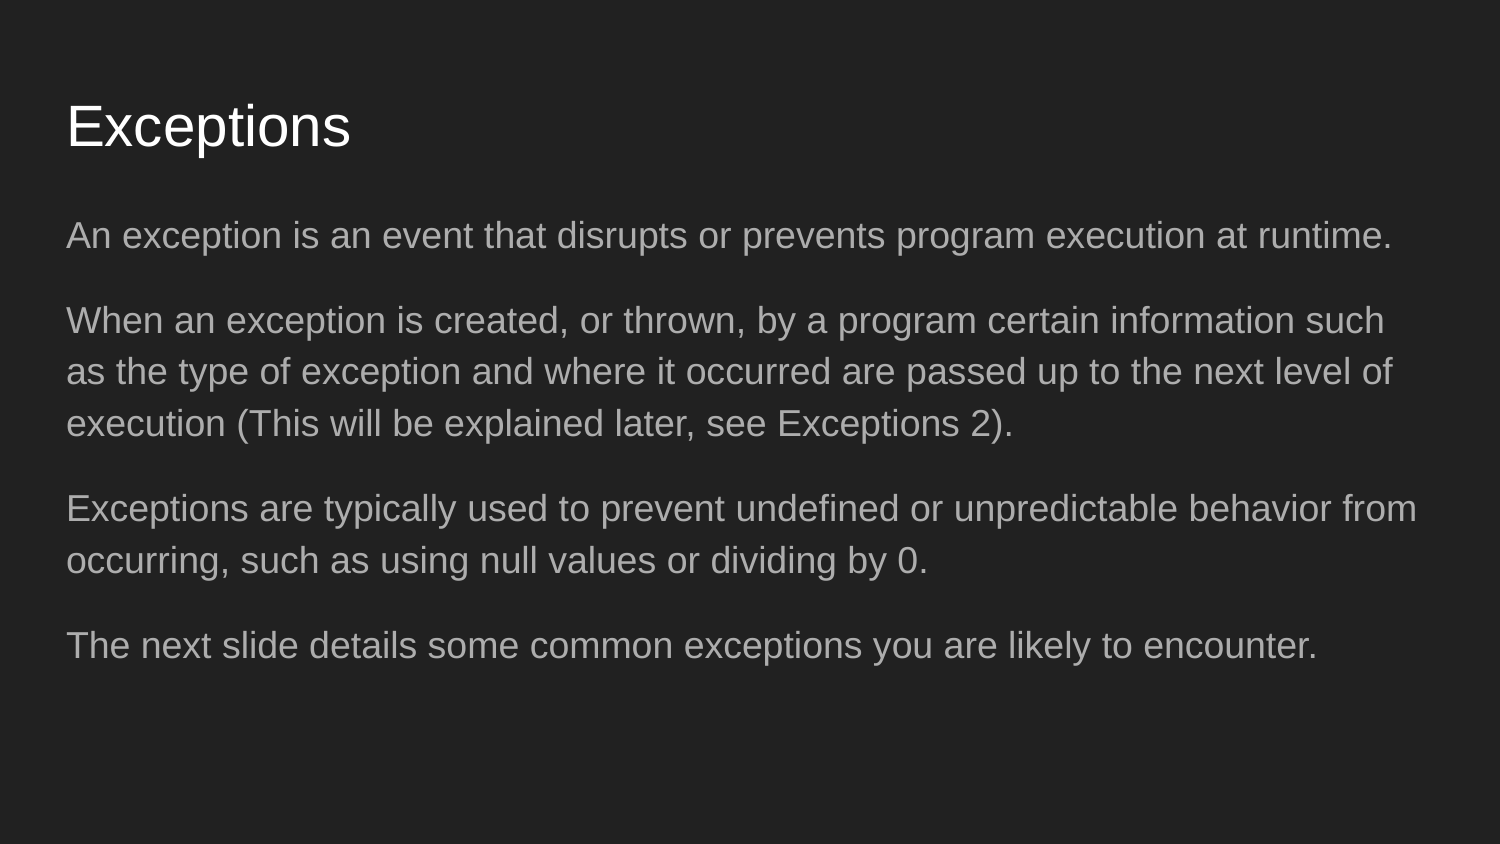

# Exceptions
An exception is an event that disrupts or prevents program execution at runtime.
When an exception is created, or thrown, by a program certain information such as the type of exception and where it occurred are passed up to the next level of execution (This will be explained later, see Exceptions 2).
Exceptions are typically used to prevent undefined or unpredictable behavior from occurring, such as using null values or dividing by 0.
The next slide details some common exceptions you are likely to encounter.